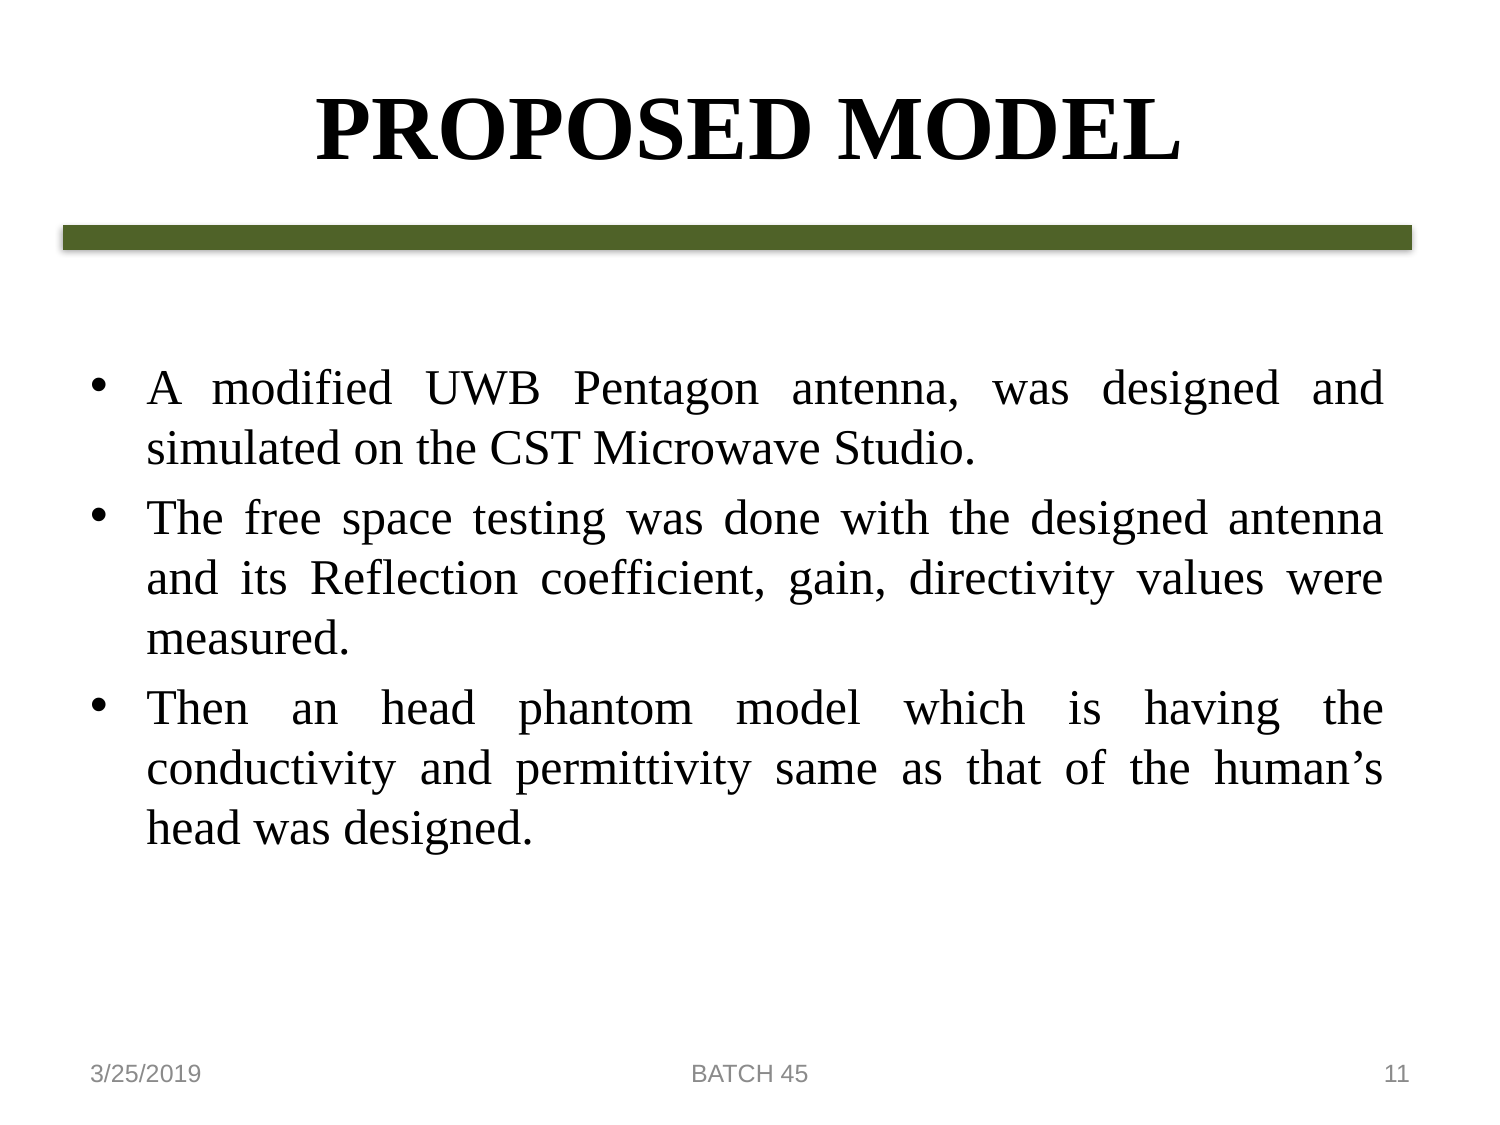

# PROPOSED MODEL

A modified UWB Pentagon antenna, was designed and simulated on the CST Microwave Studio.
The free space testing was done with the designed antenna and its Reflection coefficient, gain, directivity values were measured.
Then an head phantom model which is having the conductivity and permittivity same as that of the human’s head was designed.

3/25/2019
BATCH 45
11